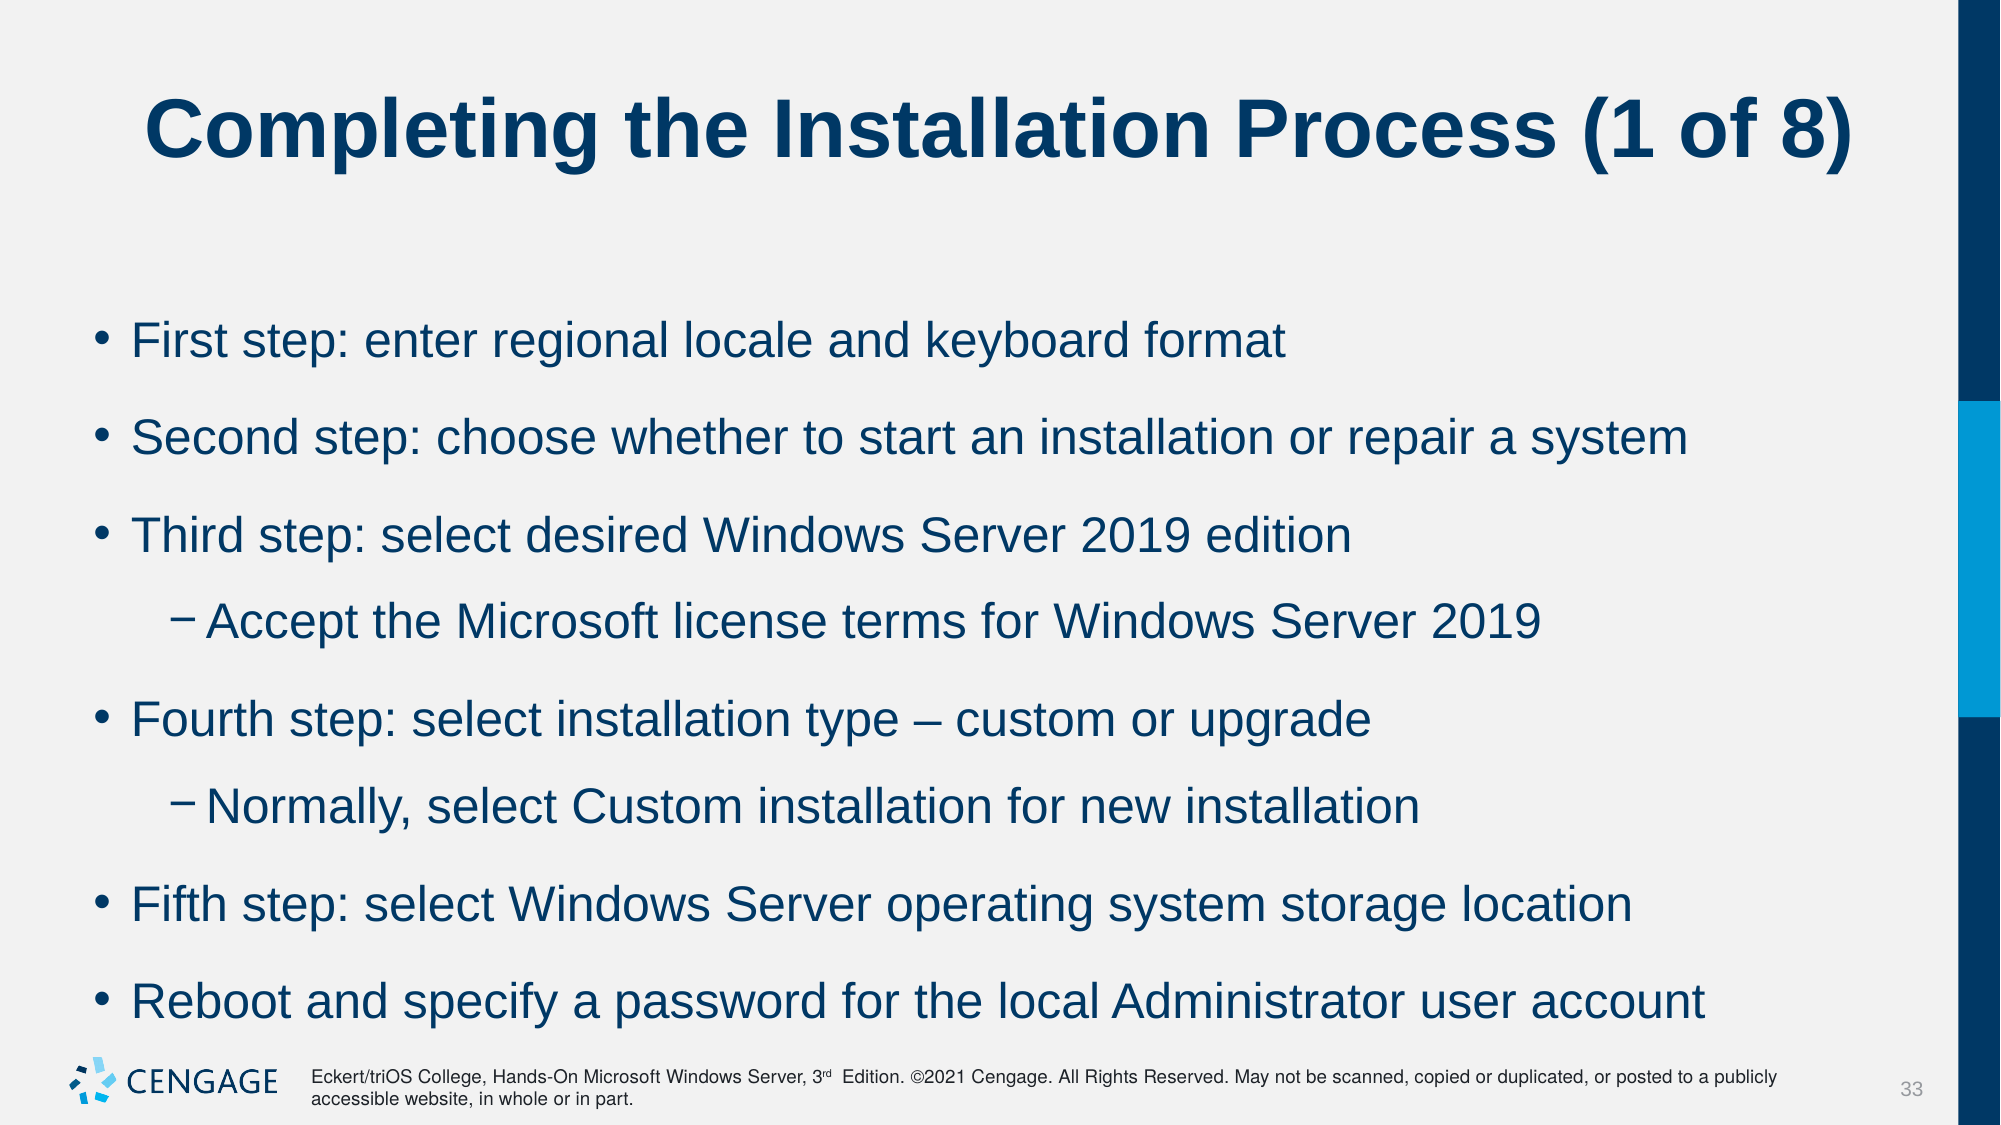

# Completing the Installation Process (1 of 8)
First step: enter regional locale and keyboard format
Second step: choose whether to start an installation or repair a system
Third step: select desired Windows Server 2019 edition
Accept the Microsoft license terms for Windows Server 2019
Fourth step: select installation type – custom or upgrade
Normally, select Custom installation for new installation
Fifth step: select Windows Server operating system storage location
Reboot and specify a password for the local Administrator user account